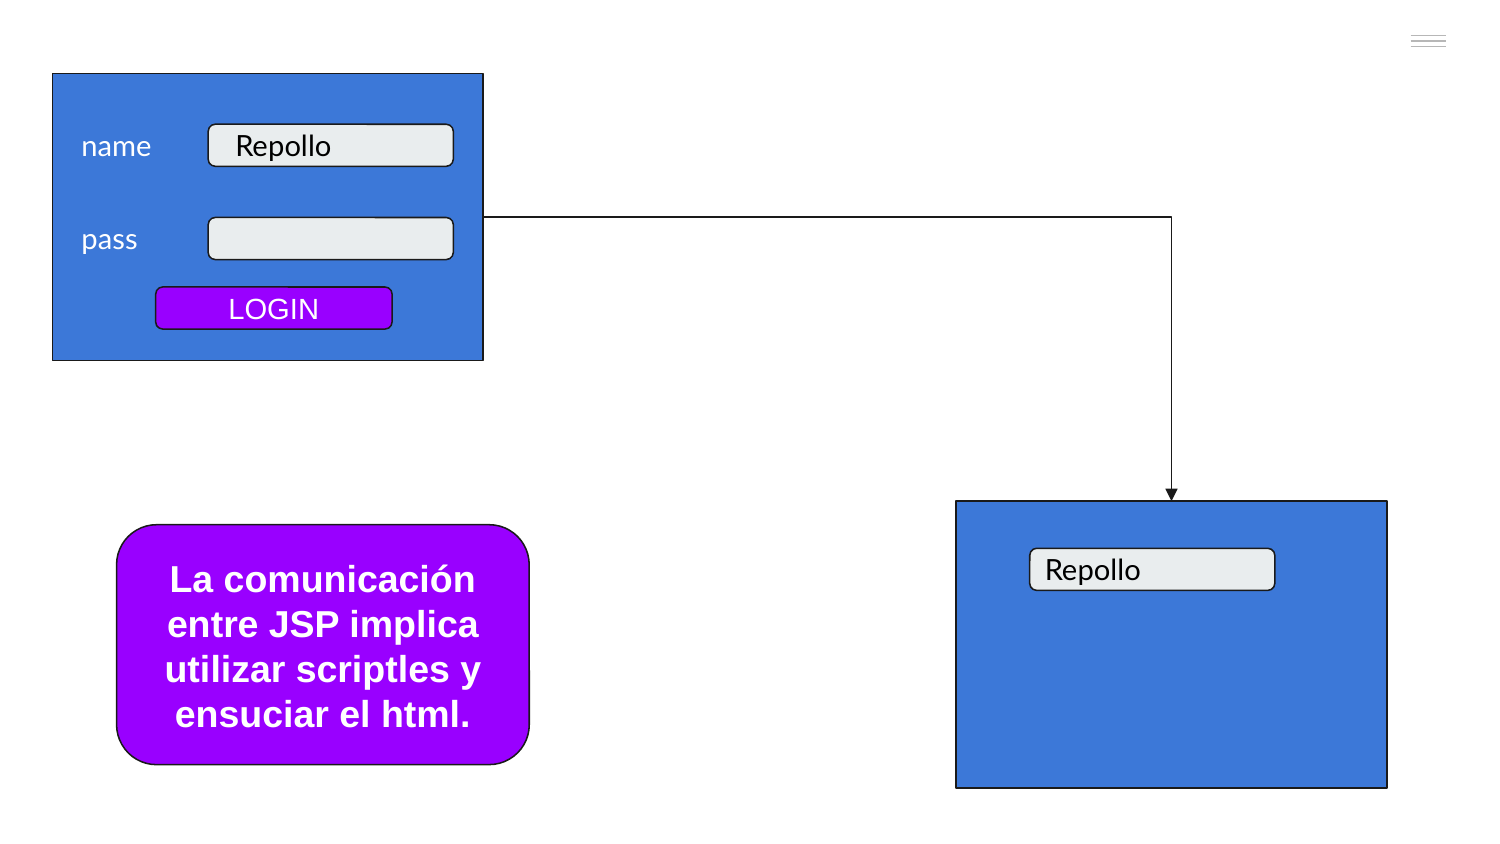

name
Repollo

pass

LOGIN

La comunicación entre JSP implica utilizar scriptles y ensuciar el html.
Repollo